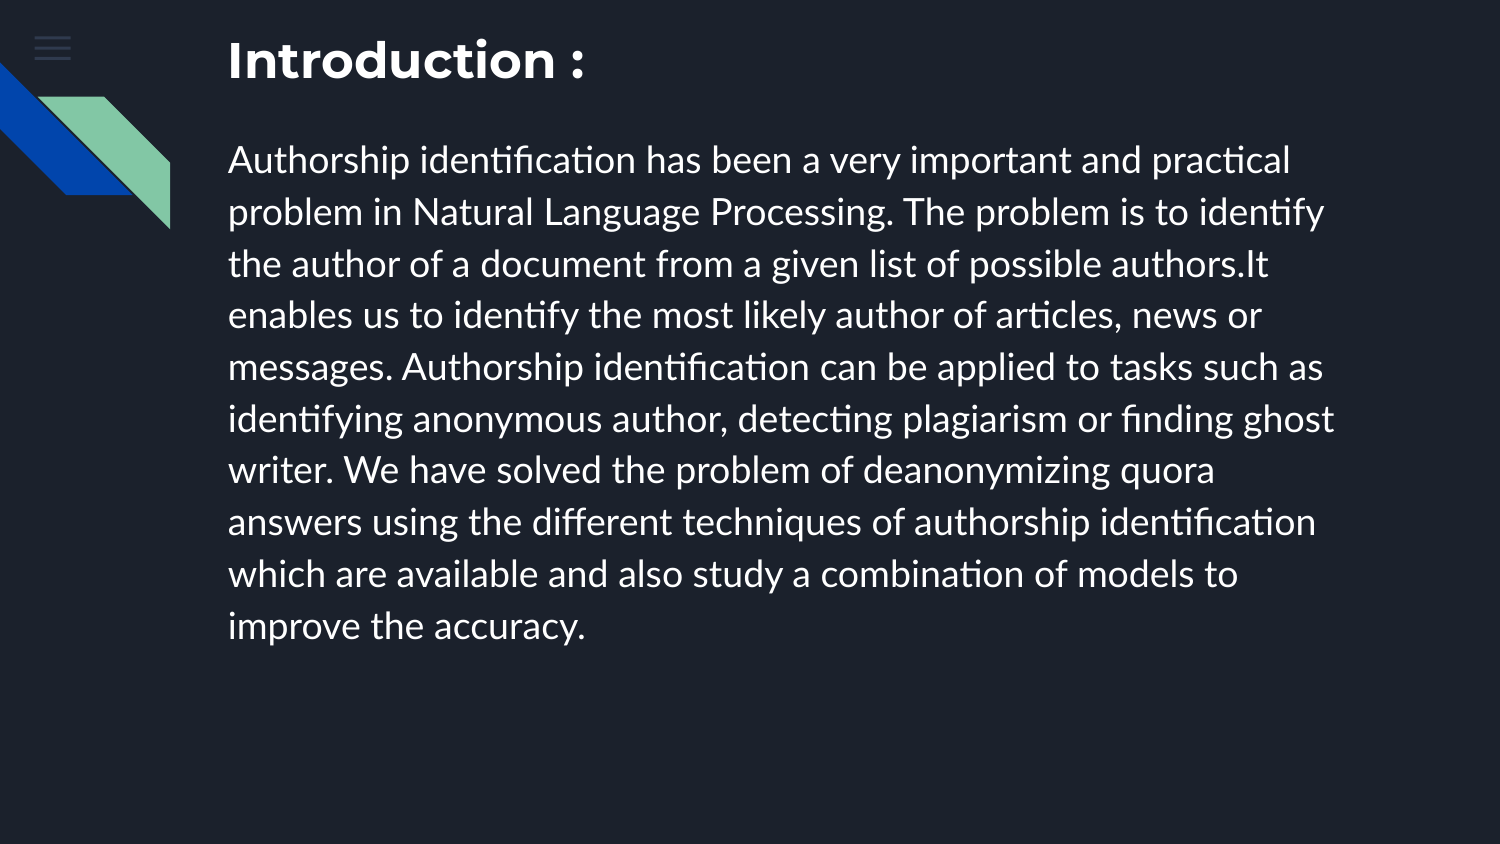

# Introduction :
Authorship identification has been a very important and practical problem in Natural Language Processing. The problem is to identify the author of a document from a given list of possible authors.It enables us to identify the most likely author of articles, news or messages. Authorship identification can be applied to tasks such as identifying anonymous author, detecting plagiarism or finding ghost writer. We have solved the problem of deanonymizing quora answers using the different techniques of authorship identification which are available and also study a combination of models to improve the accuracy.